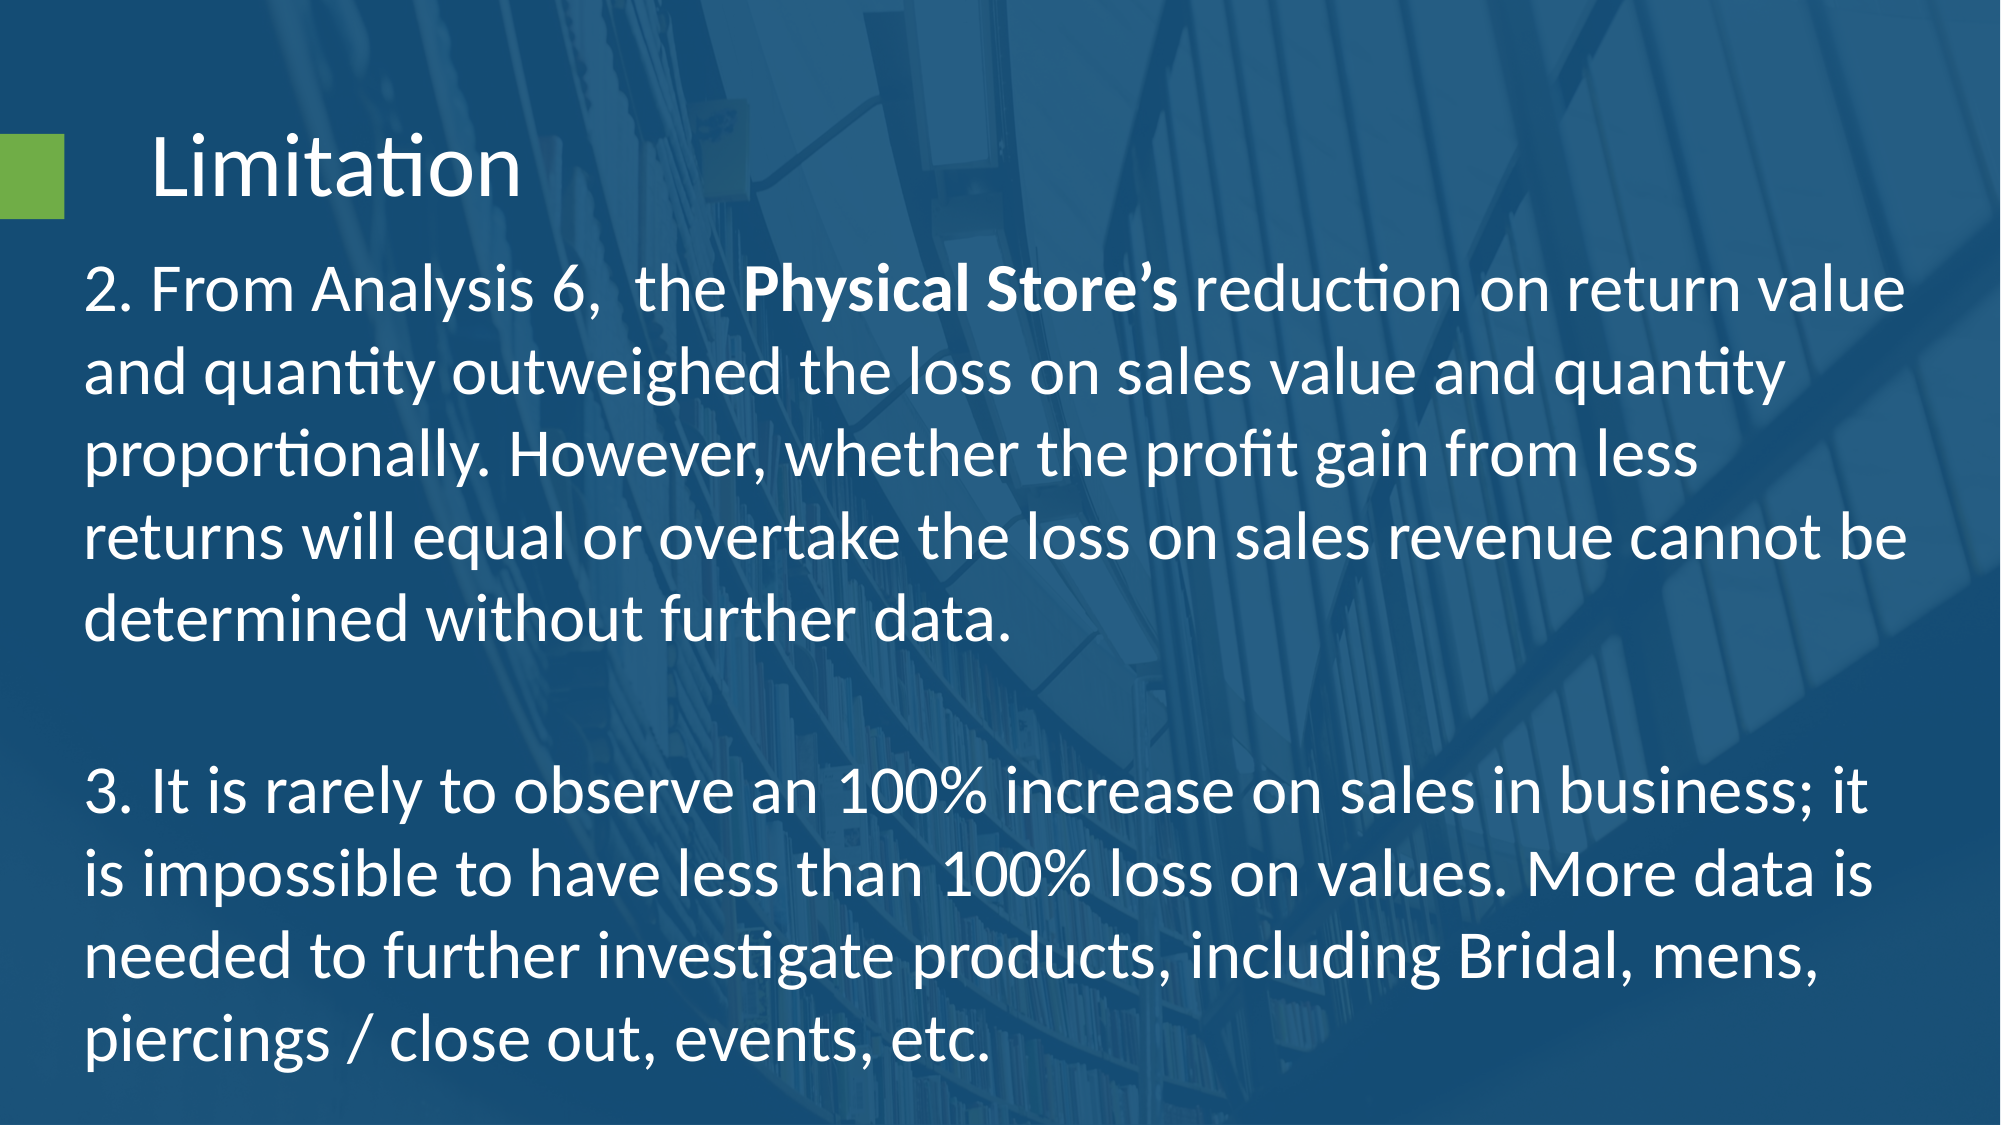

Limitation

2. From Analysis 6,  the Physical Store’s reduction on return value and quantity outweighed the loss on sales value and quantity proportionally. However, whether the profit gain from less returns will equal or overtake the loss on sales revenue cannot be determined without further data.

3. It is rarely to observe an 100% increase on sales in business; it is impossible to have less than 100% loss on values. More data is needed to further investigate products, including Bridal, mens, piercings / close out, events, etc.